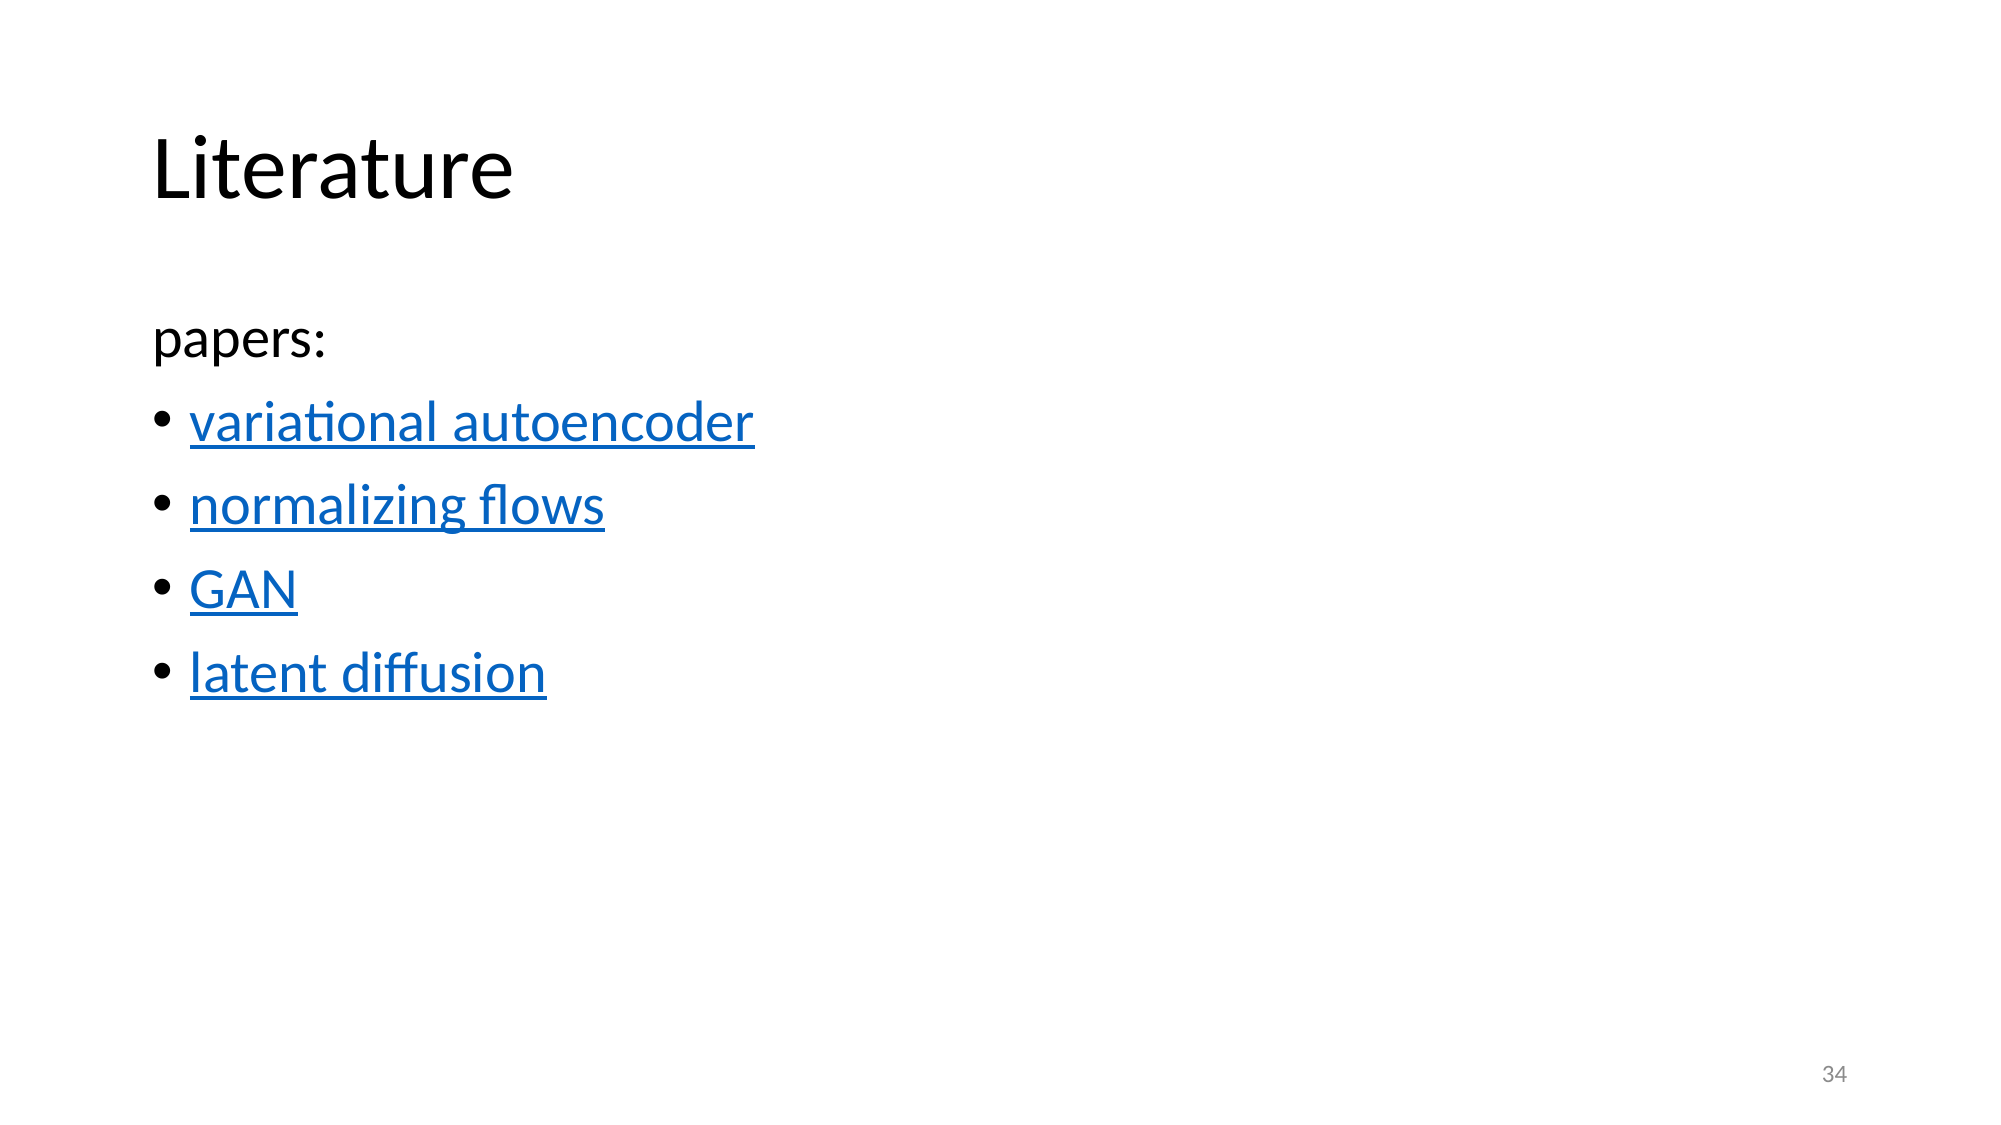

# Literature
papers:
variational autoencoder
normalizing flows
GAN
latent diffusion
34